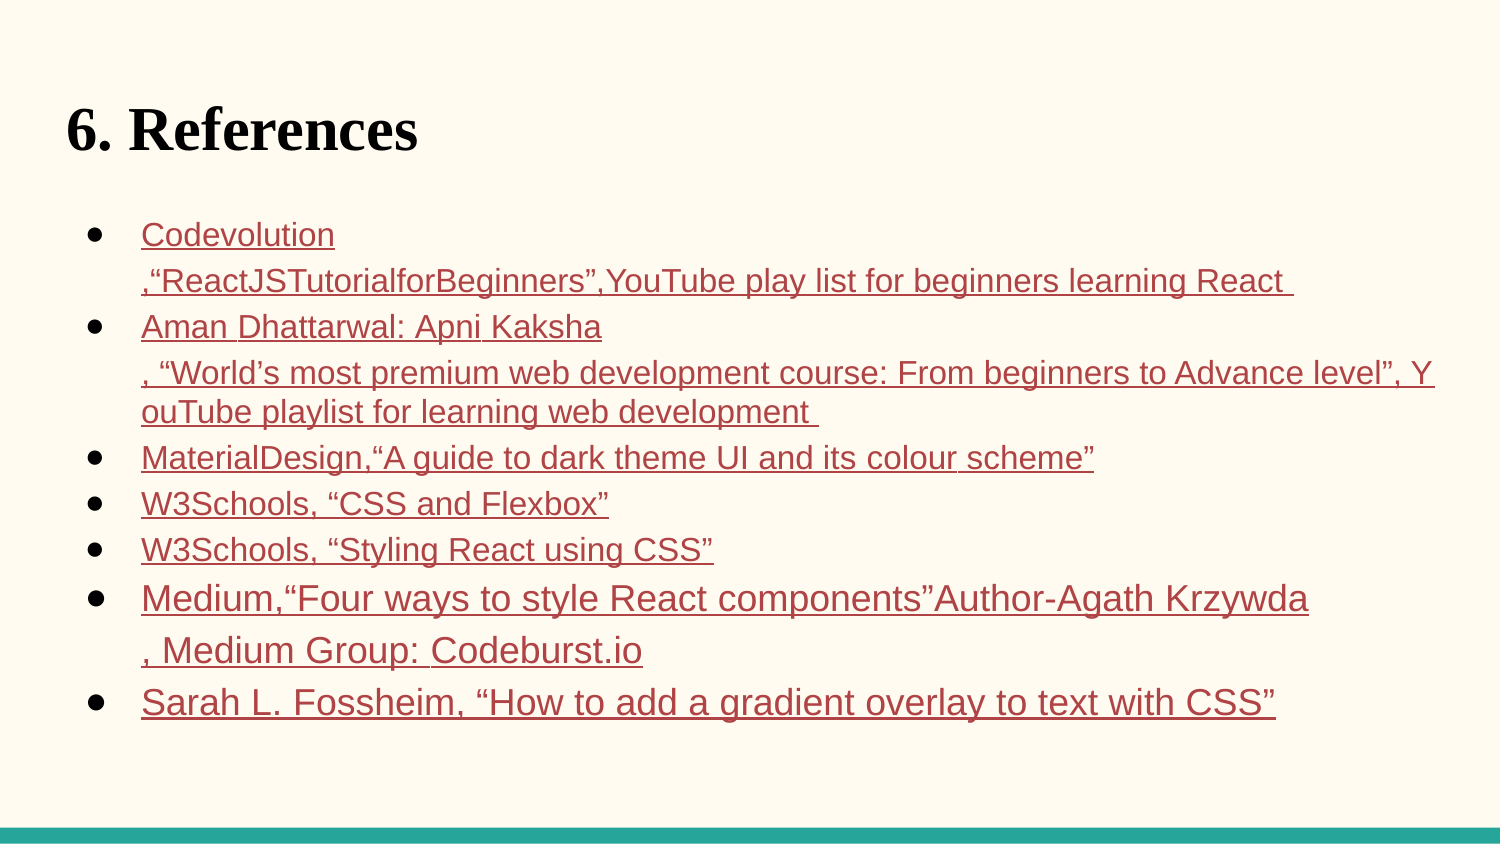

# 6. References
Codevolution,“ReactJSTutorialforBeginners”,YouTube play list for beginners learning React
Aman Dhattarwal: Apni Kaksha, “World’s most premium web development course: From beginners to Advance level”, YouTube playlist for learning web development
MaterialDesign,“A guide to dark theme UI and its colour scheme”
W3Schools, “CSS and Flexbox”
W3Schools, “Styling React using CSS”
Medium,“Four ways to style React components”Author-Agath Krzywda, Medium Group: Codeburst.io
Sarah L. Fossheim, “How to add a gradient overlay to text with CSS”